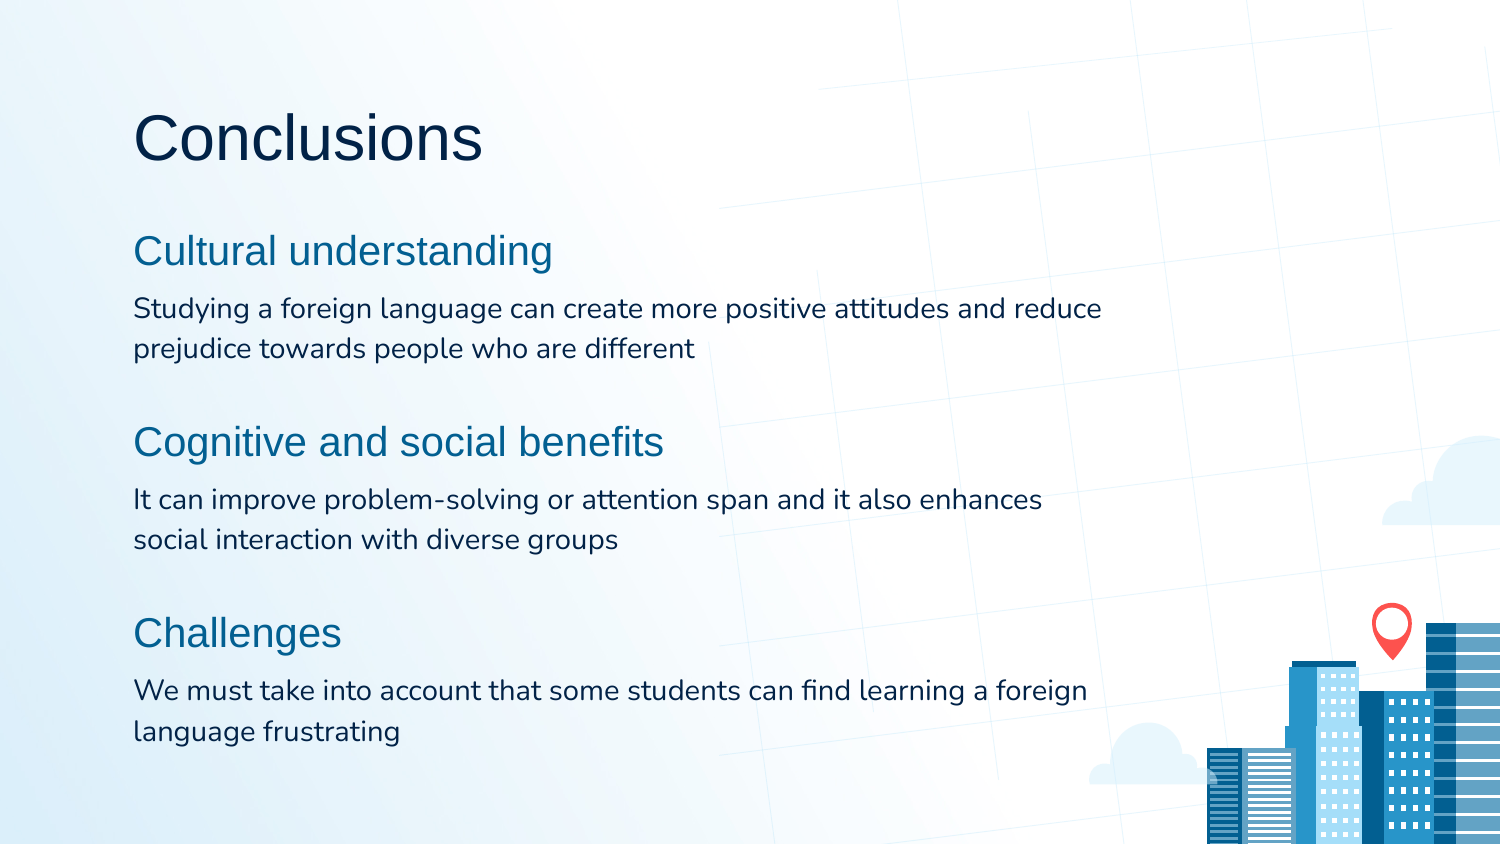

# Conclusions
Cultural understanding
Studying a foreign language can create more positive attitudes and reduce prejudice towards people who are different
Cognitive and social benefits
It can improve problem-solving or attention span and it also enhances social interaction with diverse groups
Challenges
We must take into account that some students can find learning a foreign language frustrating